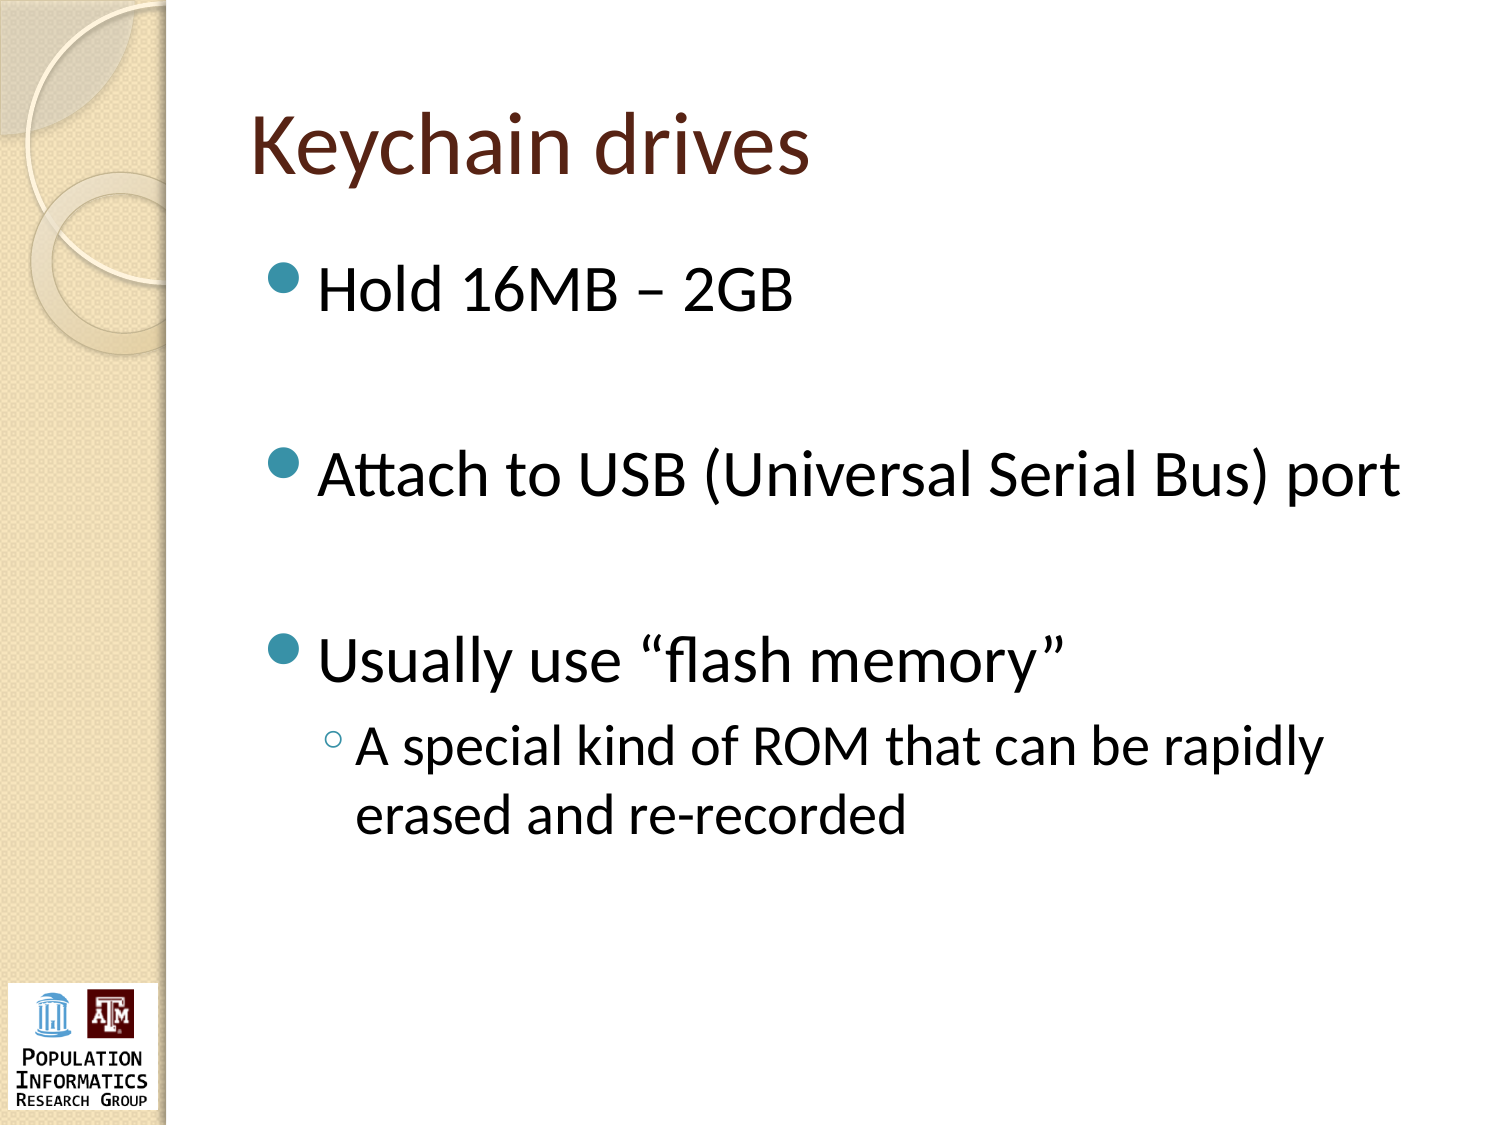

# Keychain drives
Hold 16MB – 2GB

Attach to USB (Universal Serial Bus) port

Usually use “flash memory”
A special kind of ROM that can be rapidly erased and re-recorded